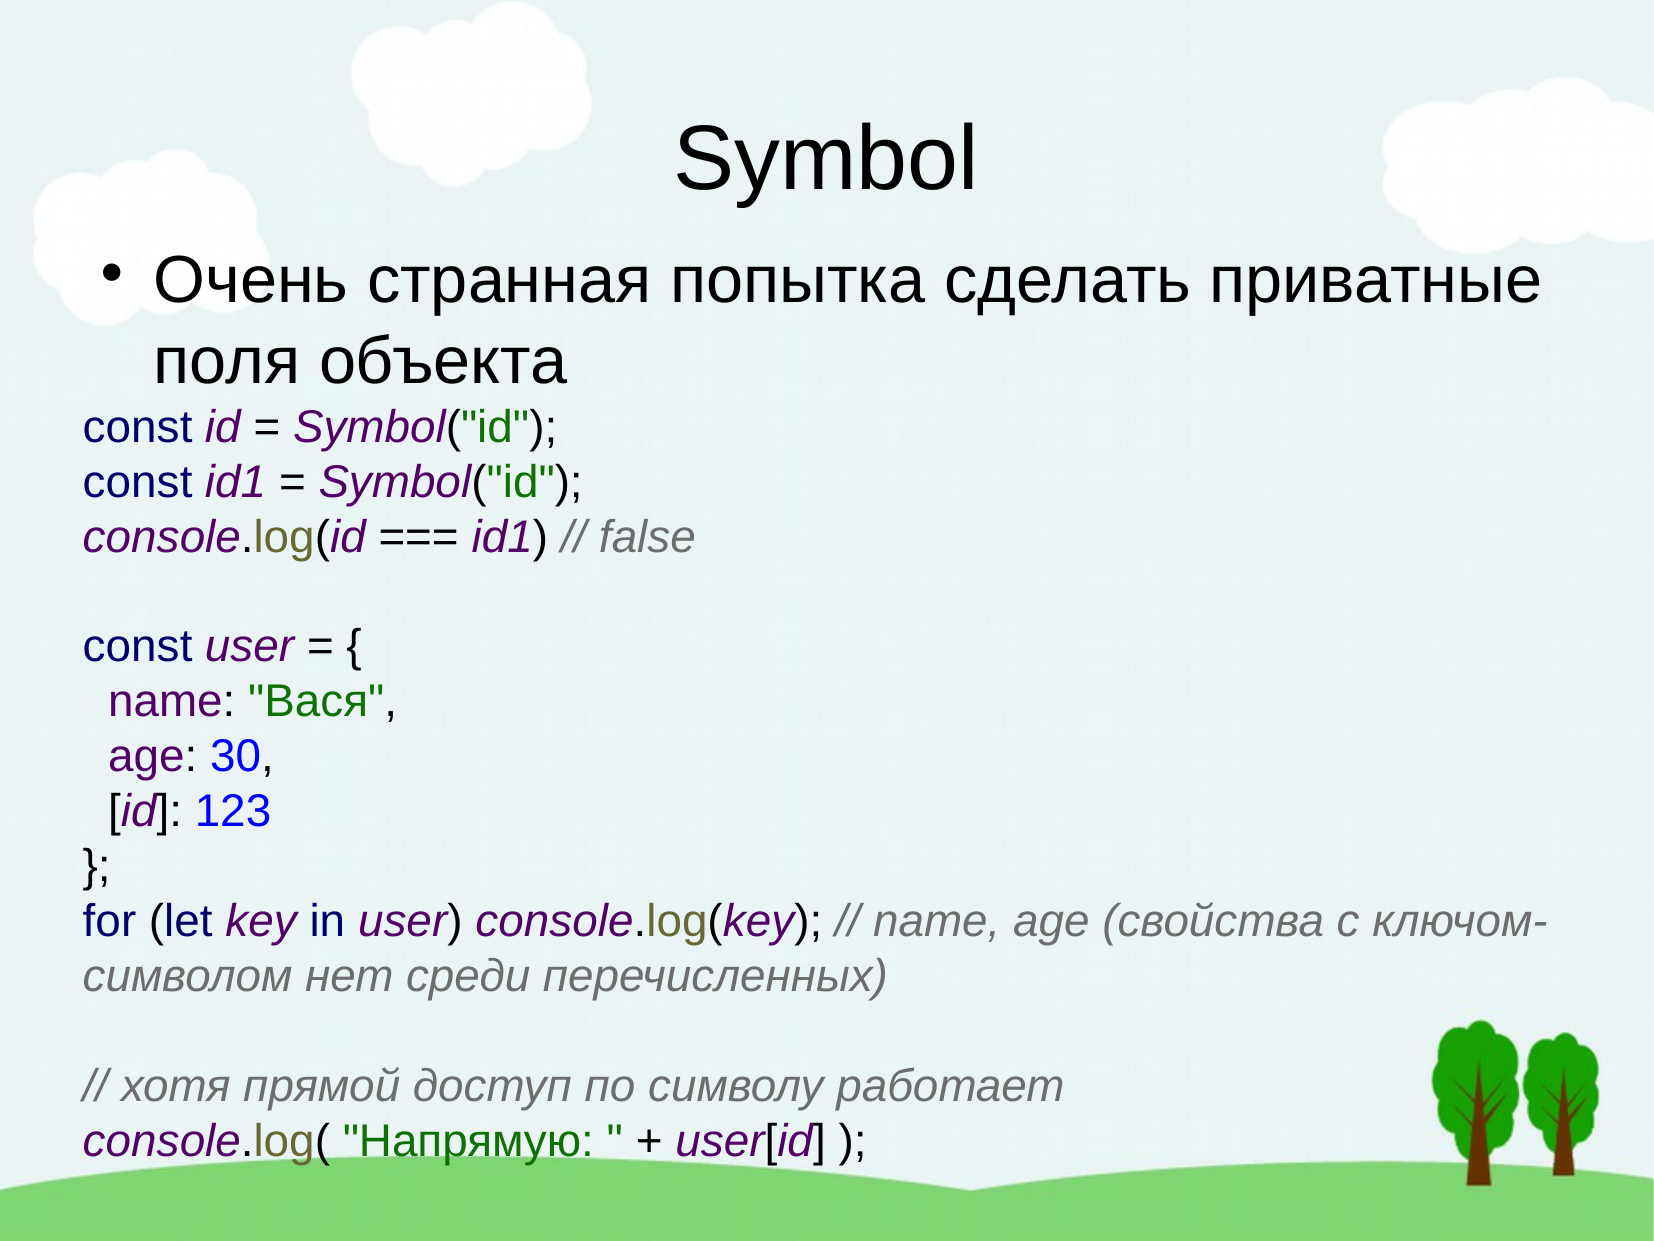

Symbol
Очень странная попытка сделать приватные поля объекта
const id = Symbol("id");
const id1 = Symbol("id");
console.log(id === id1) // false

const user = {
  name: "Вася",
  age: 30,
  [id]: 123
};
for (let key in user) console.log(key); // name, age (свойства с ключом-символом нет среди перечисленных)

// хотя прямой доступ по символу работает
console.log( "Напрямую: " + user[id] );